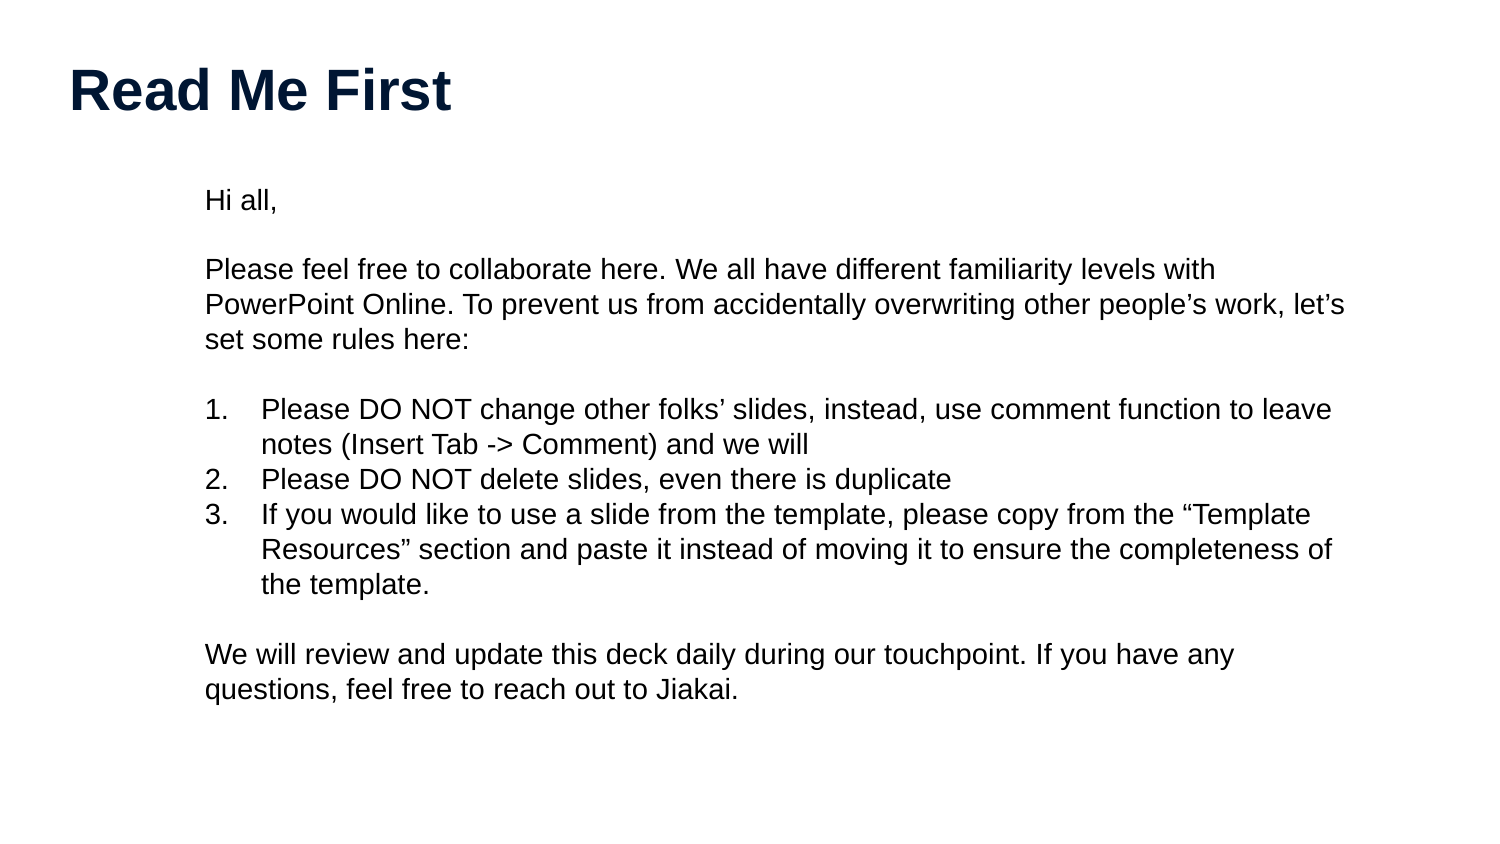

Read Me First
Hi all,

Please feel free to collaborate here. We all have different familiarity levels with PowerPoint Online. To prevent us from accidentally overwriting other people’s work, let’s set some rules here:

Please DO NOT change other folks’ slides, instead, use comment function to leave notes (Insert Tab -> Comment) and we will
Please DO NOT delete slides, even there is duplicate
If you would like to use a slide from the template, please copy from the “Template Resources” section and paste it instead of moving it to ensure the completeness of the template.

We will review and update this deck daily during our touchpoint. If you have any questions, feel free to reach out to Jiakai.